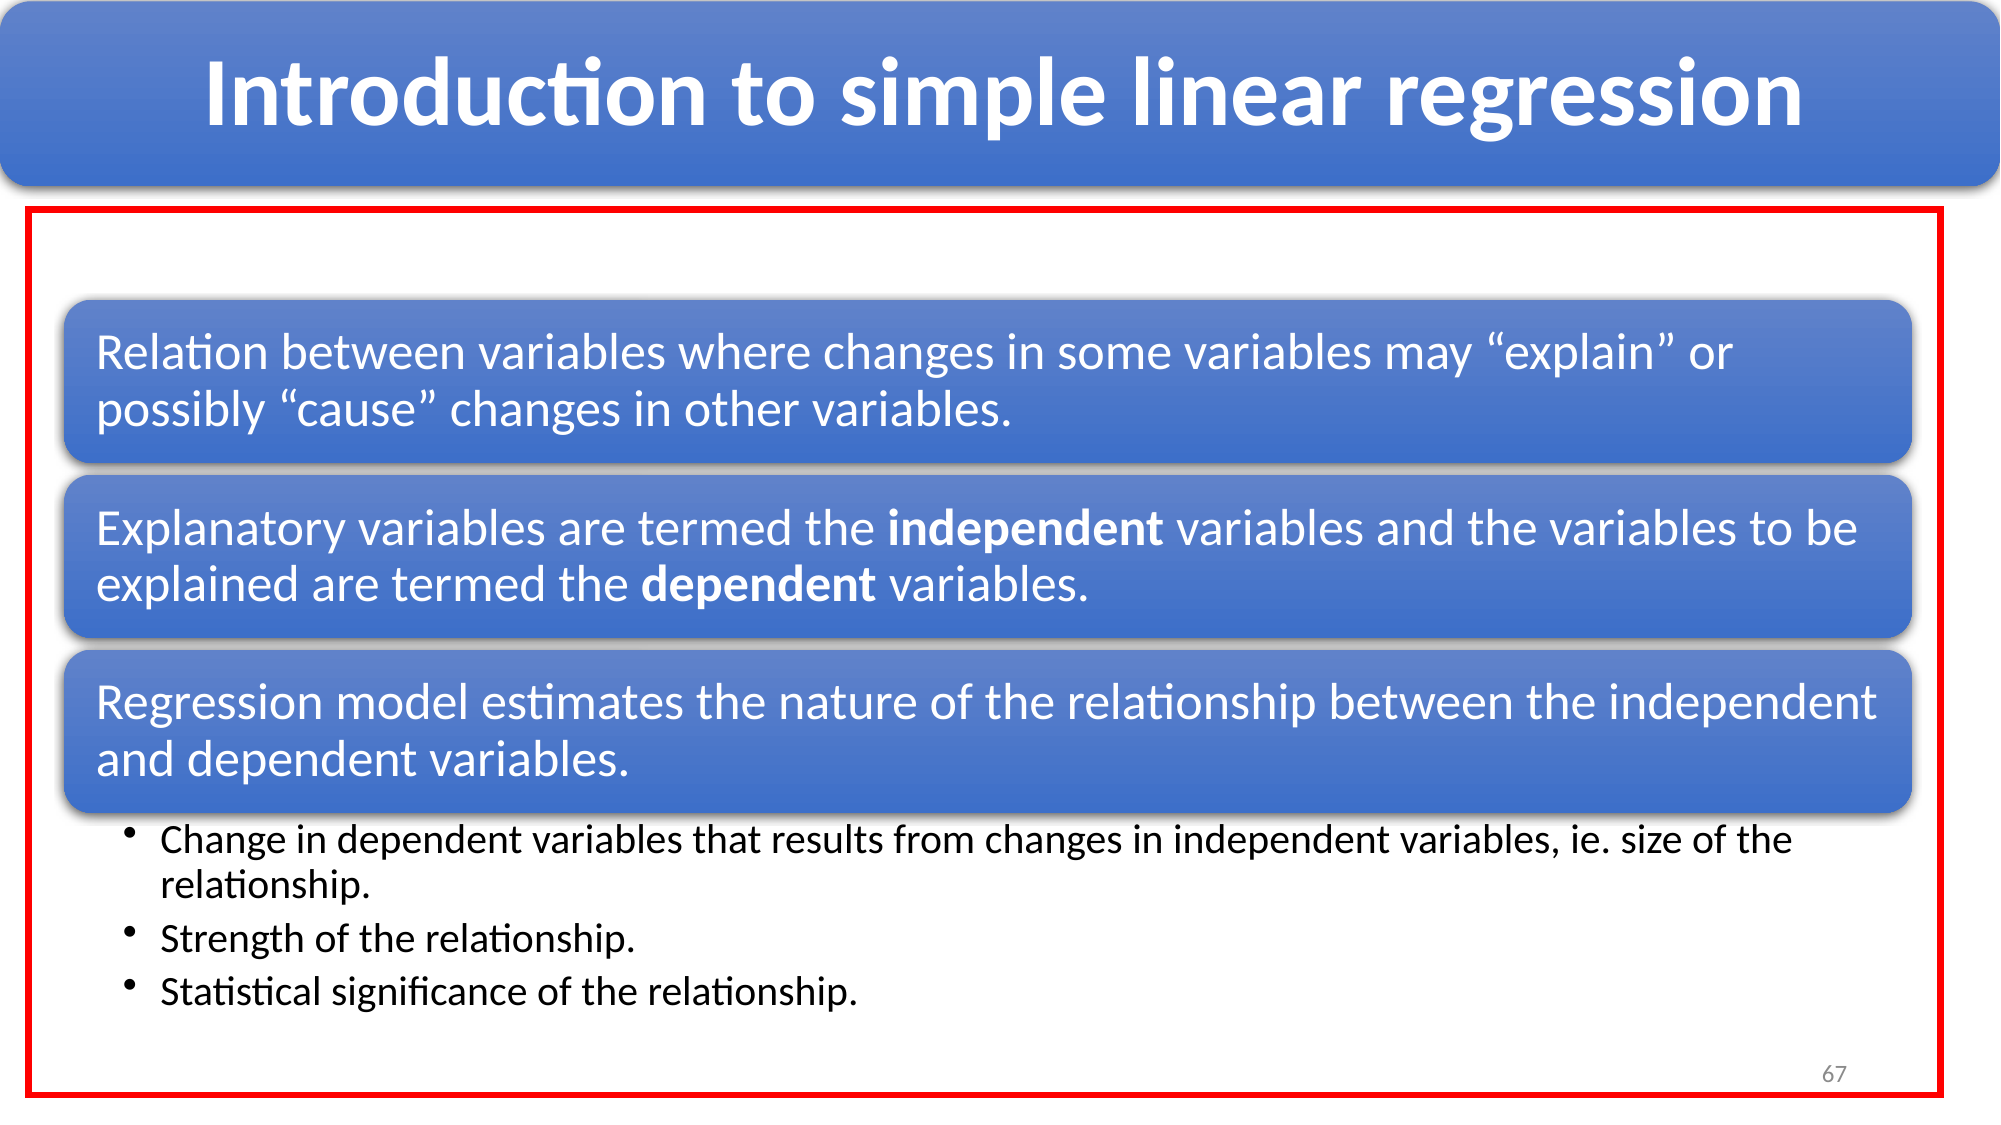

Introduction to simple linear regression

Relation between variables where changes in some variables may “explain” or possibly “cause” changes in other variables.
Explanatory variables are termed the independent variables and the variables to be explained are termed the dependent variables.
Regression model estimates the nature of the relationship between the independent and dependent variables.
Change in dependent variables that results from changes in independent variables, ie. size of the relationship.
Strength of the relationship.
Statistical significance of the relationship.
67